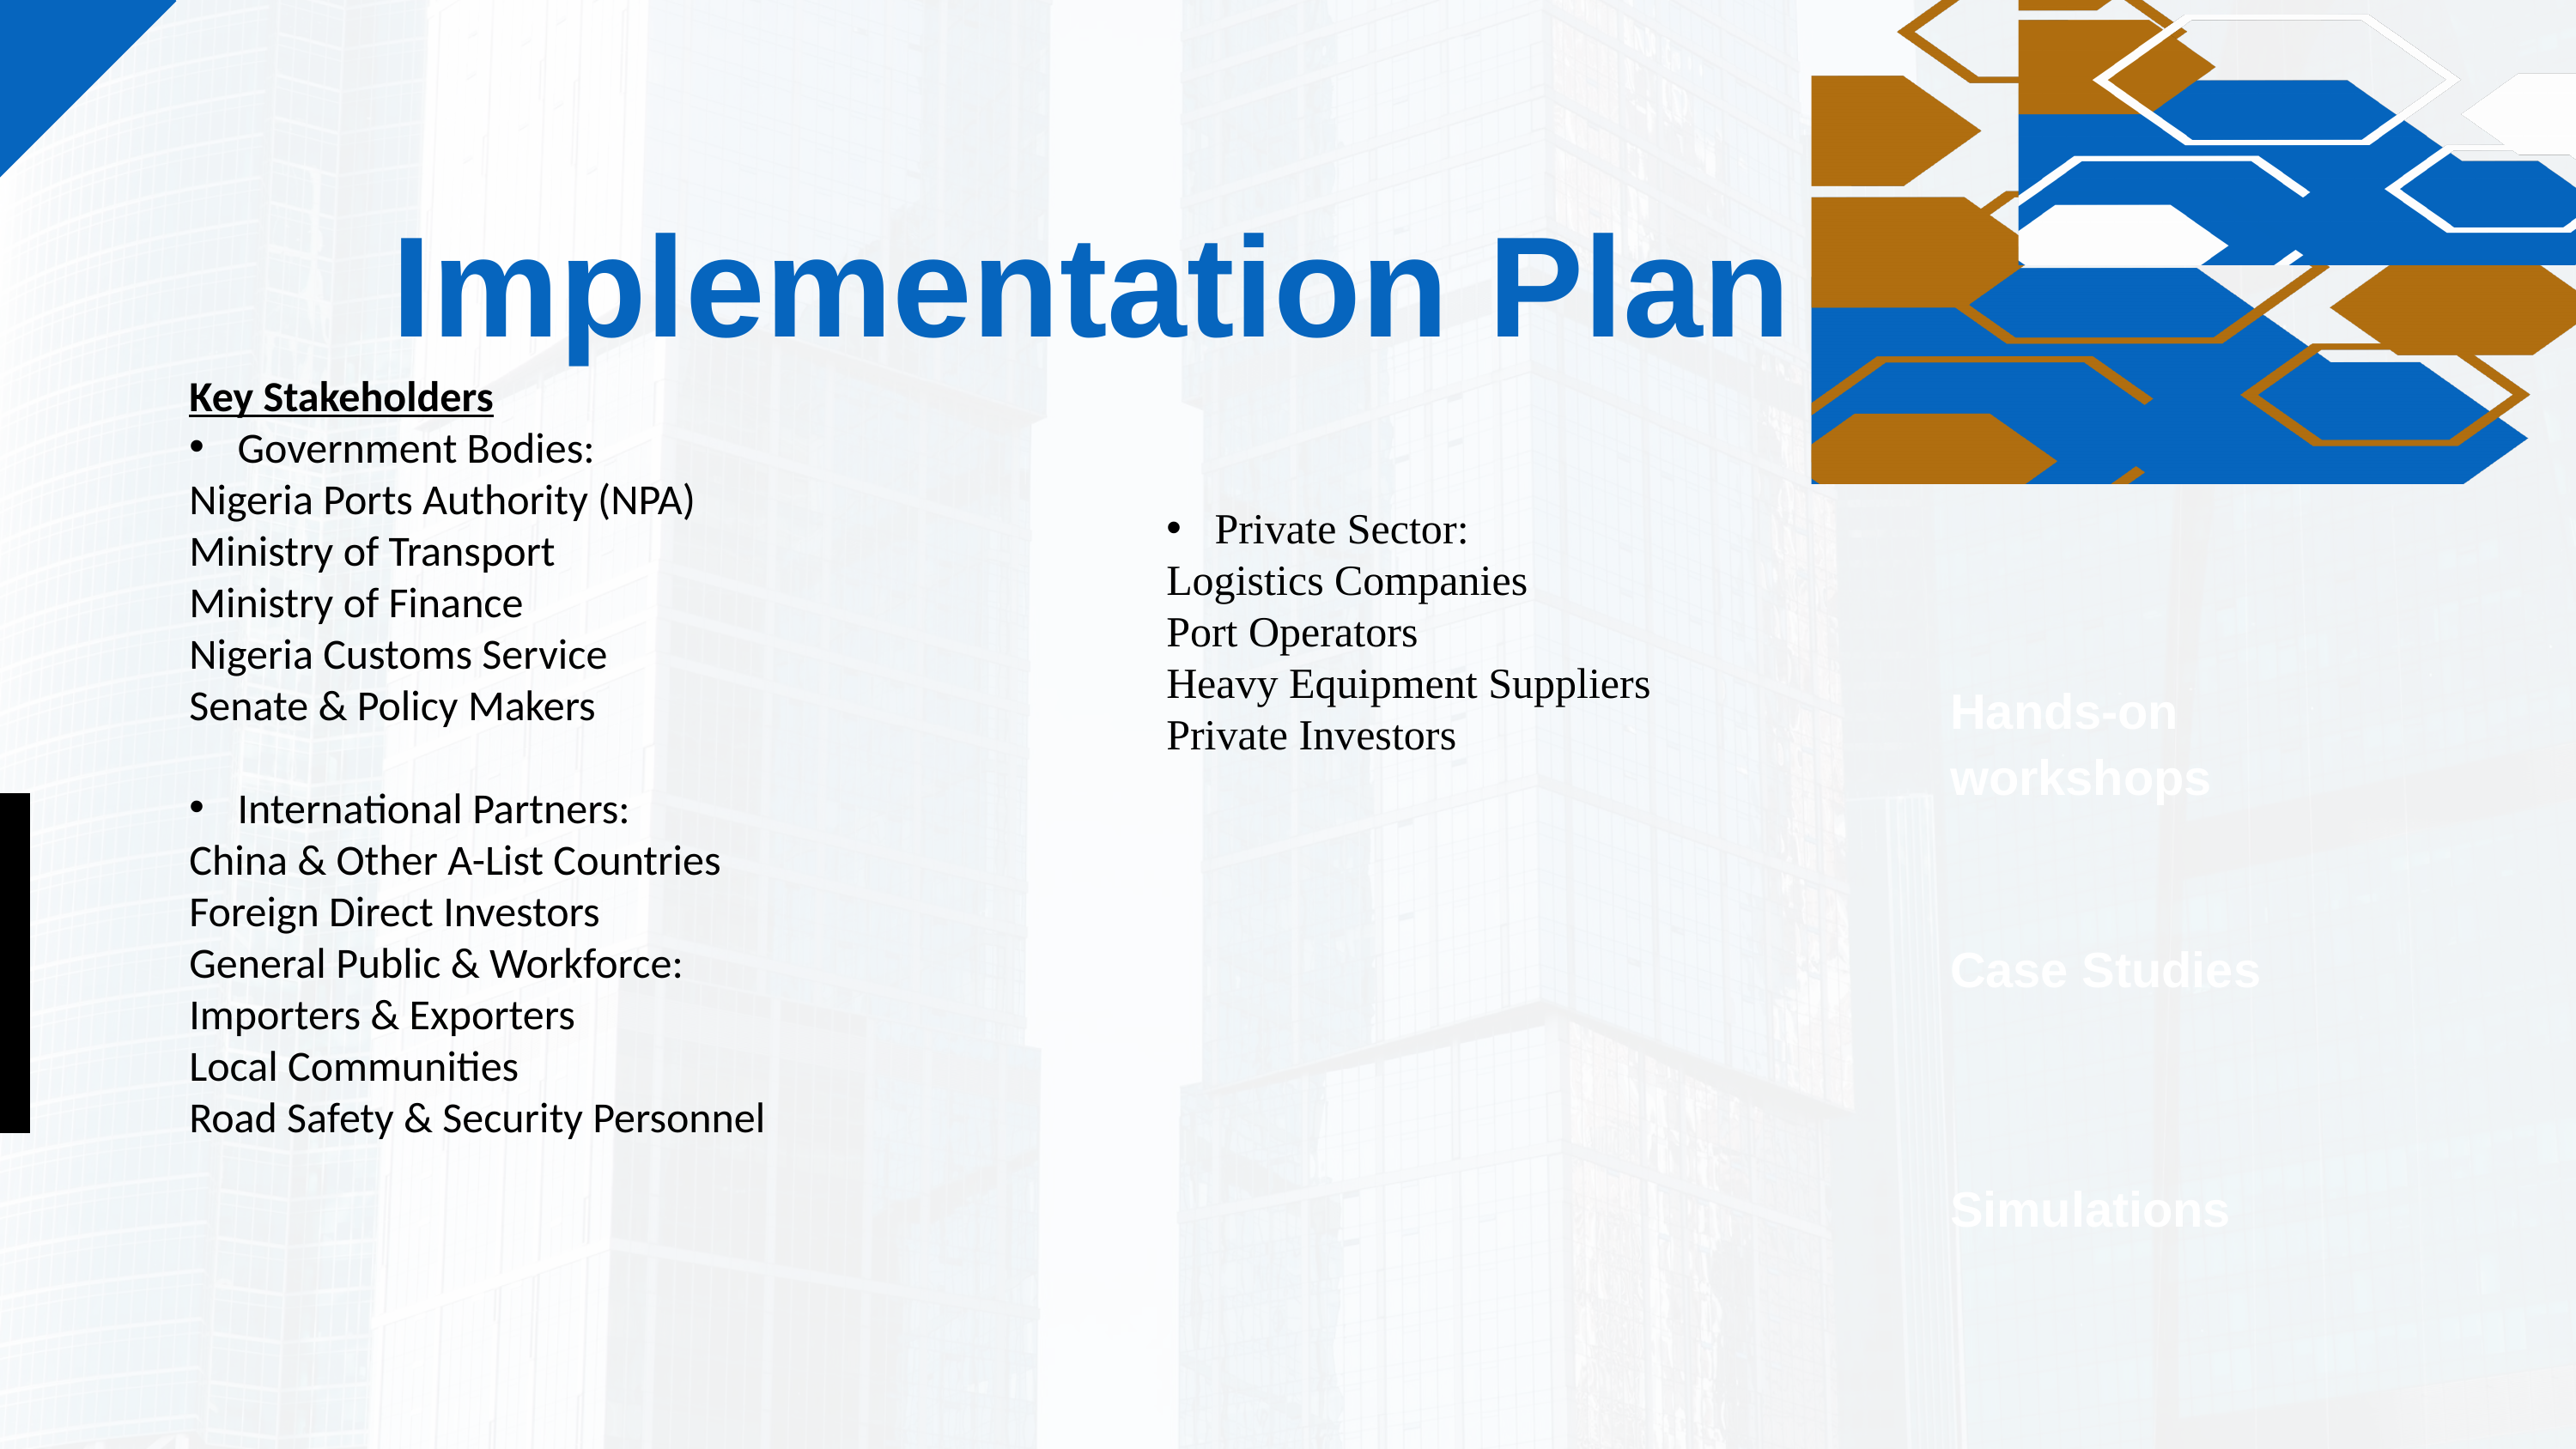

Implementation Plan
Key Stakeholders
Government Bodies:
Nigeria Ports Authority (NPA)
Ministry of Transport
Ministry of Finance
Nigeria Customs Service
Senate & Policy Makers

International Partners:
China & Other A-List Countries
Foreign Direct Investors
General Public & Workforce:
Importers & Exporters
Local Communities
Road Safety & Security Personnel

Private Sector:
Logistics Companies
Port Operators
Heavy Equipment Suppliers
Private Investors
Hands-on workshops

Case Studies
Simulations